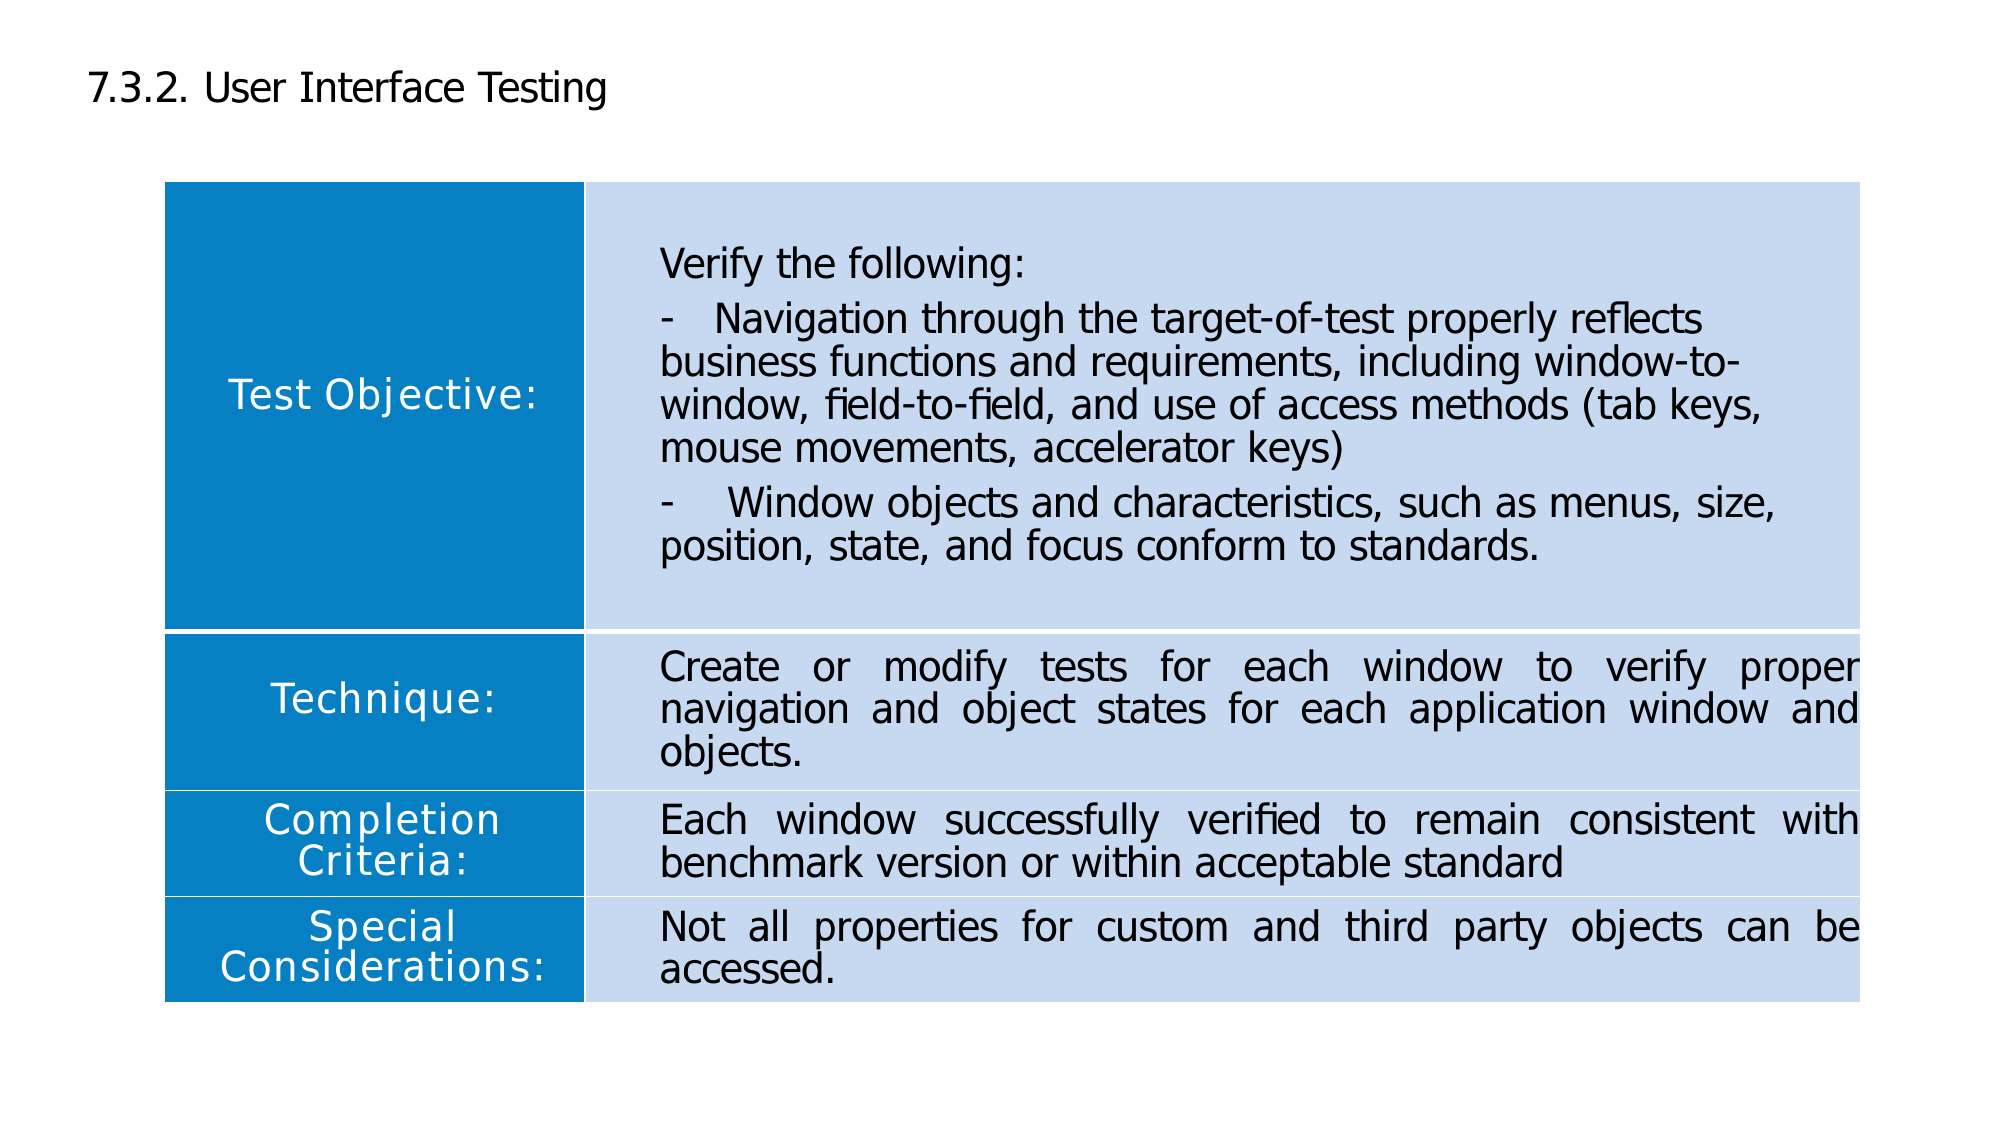

7.3.2. User Interface Testing

| Test Objective: | Verify the following: -   Navigation through the target-of-test properly reflects business functions and requirements, including window-to-window, field-to-field, and use of access methods (tab keys, mouse movements, accelerator keys) -    Window objects and characteristics, such as menus, size, position, state, and focus conform to standards. |
| --- | --- |
| Technique: | Create or modify tests for each window to verify proper navigation and object states for each application window and objects. |
| Completion Criteria: | Each window successfully verified to remain consistent with benchmark version or within acceptable standard |
| Special Considerations: | Not all properties for custom and third party objects can be accessed. |